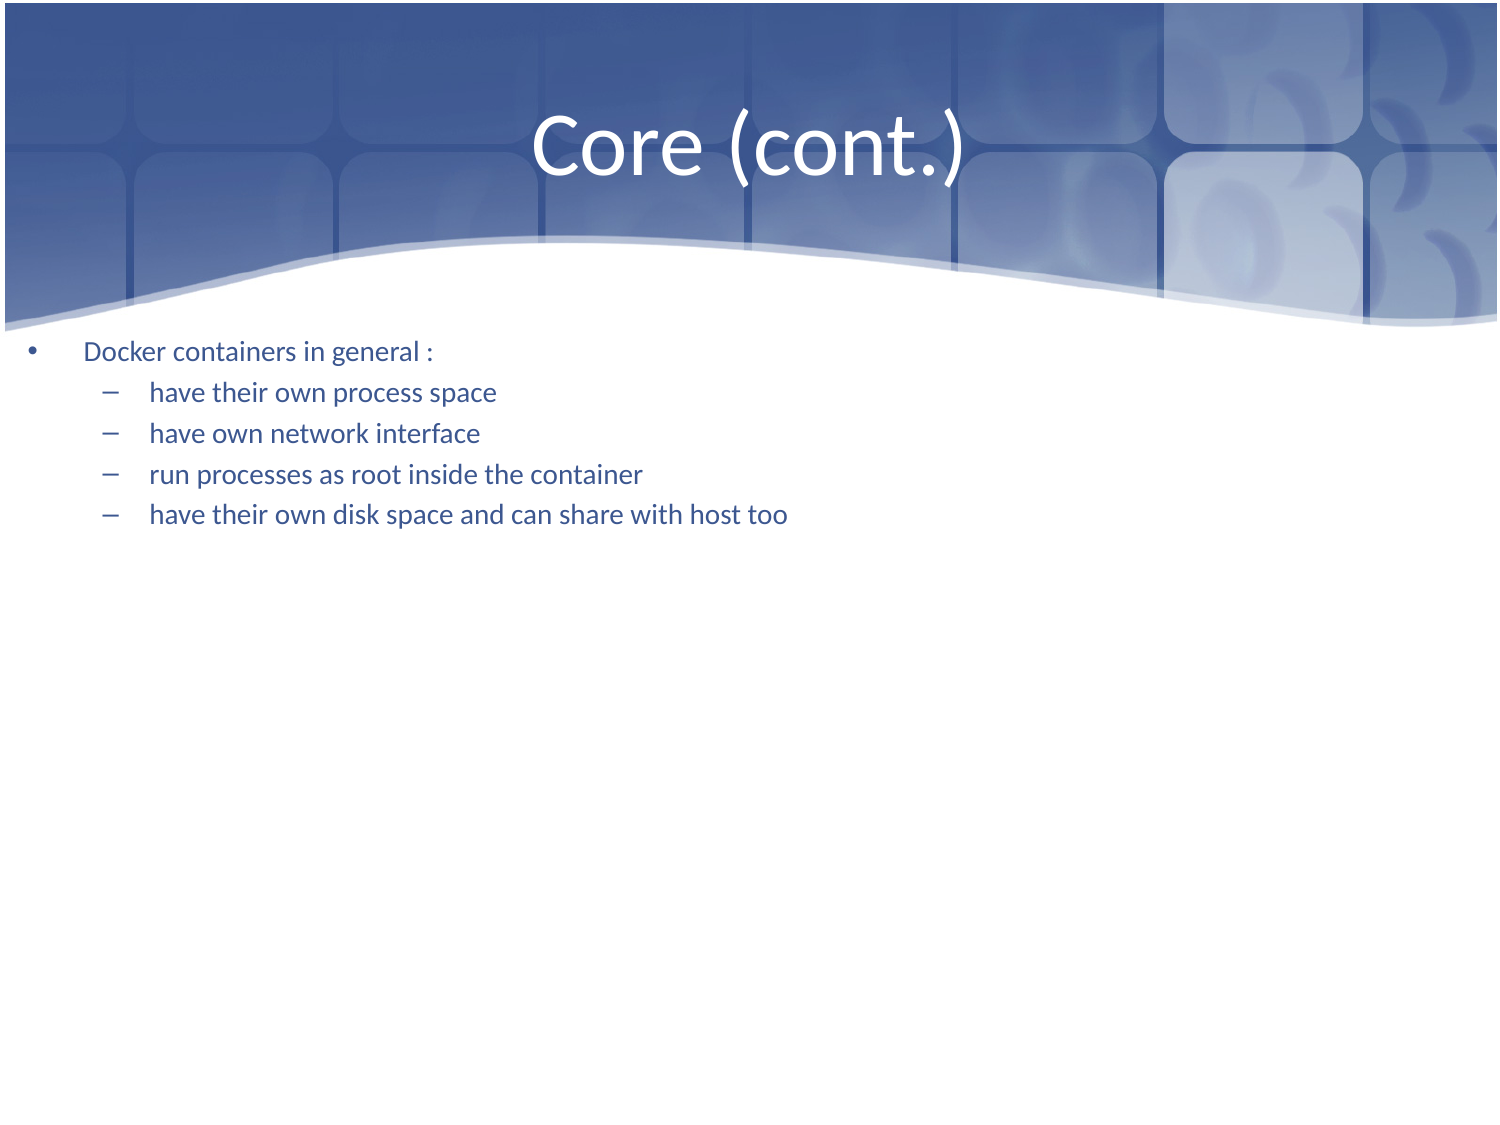

# Core (cont.)
Docker containers in general :
have their own process space
have own network interface
run processes as root inside the container
have their own disk space and can share with host too